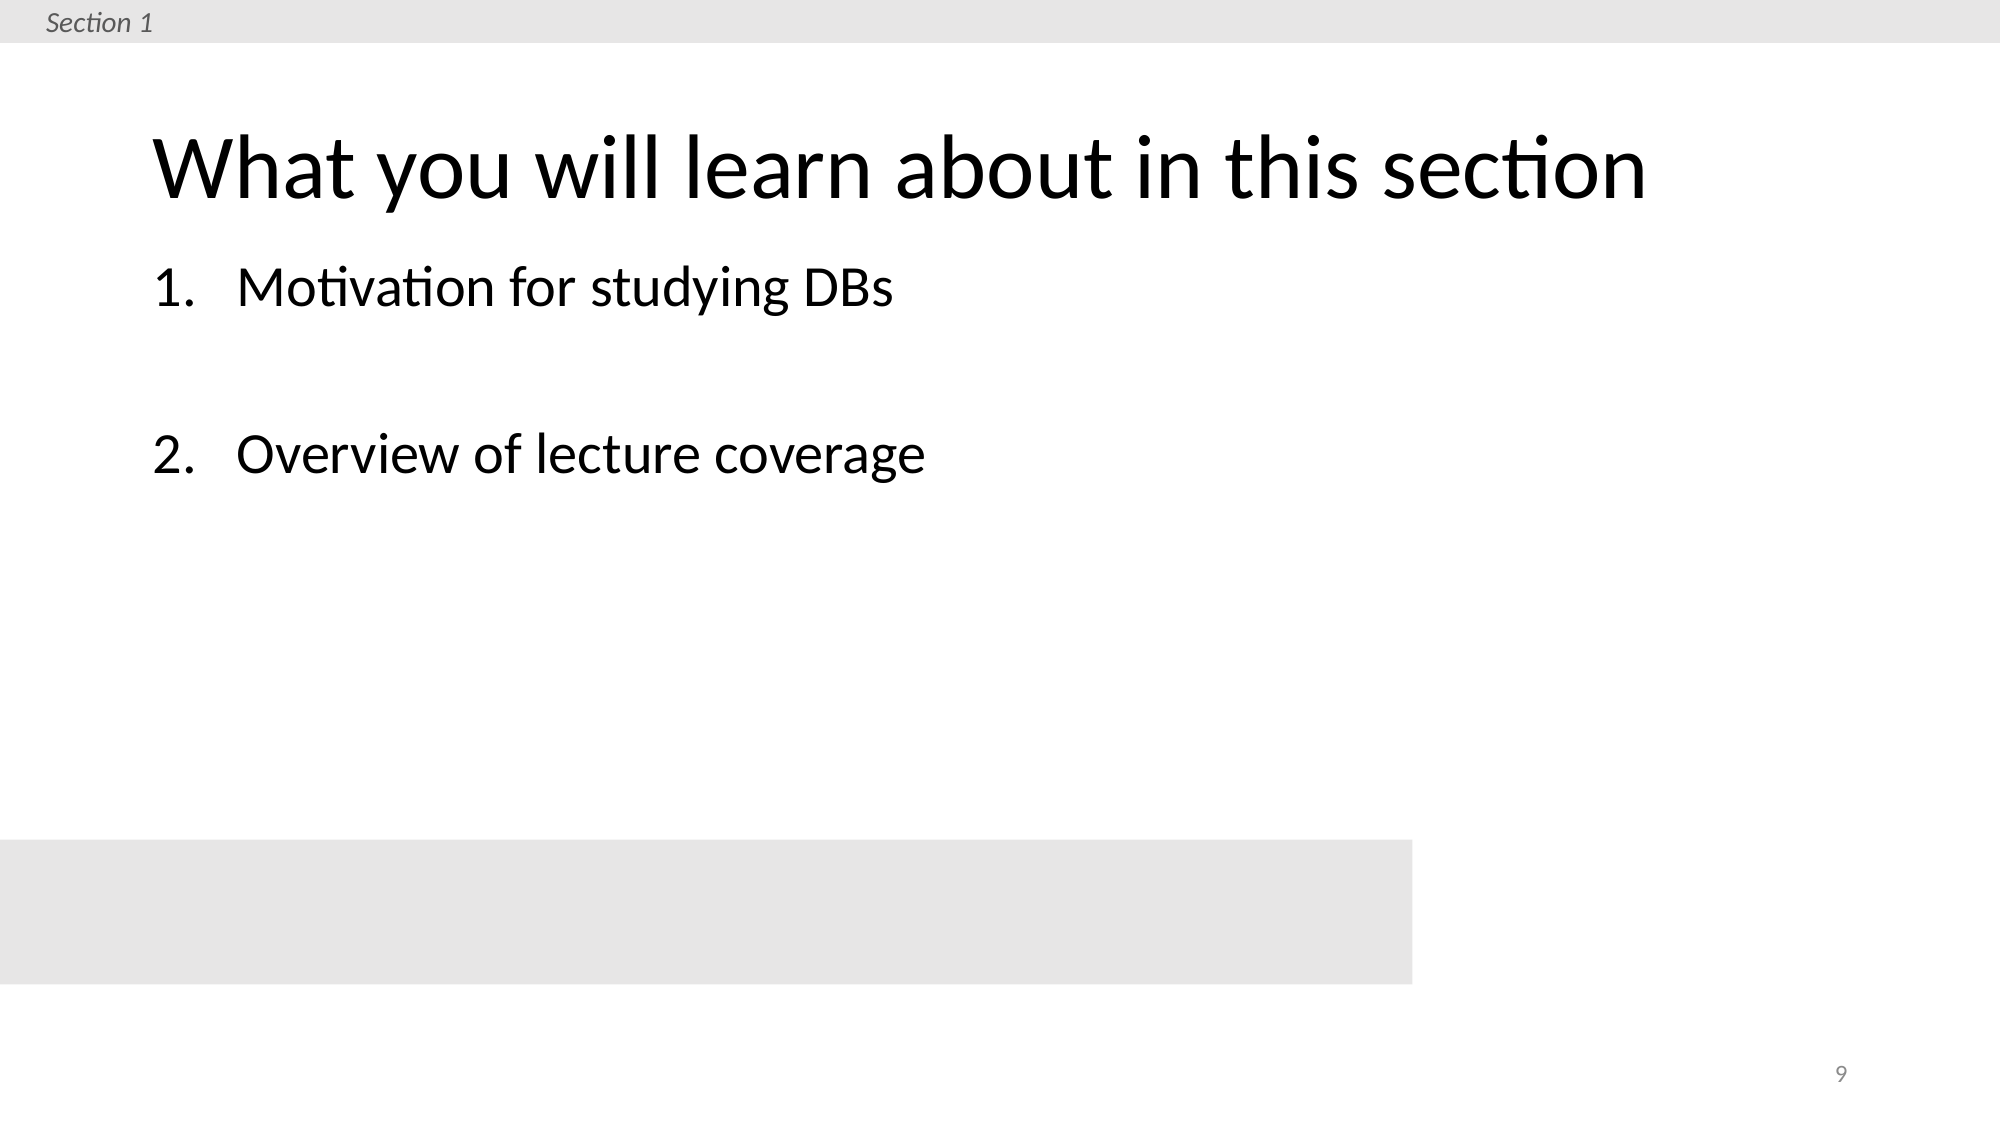

Section 1
# What you will learn about in this section
Motivation for studying DBs

Overview of lecture coverage

9